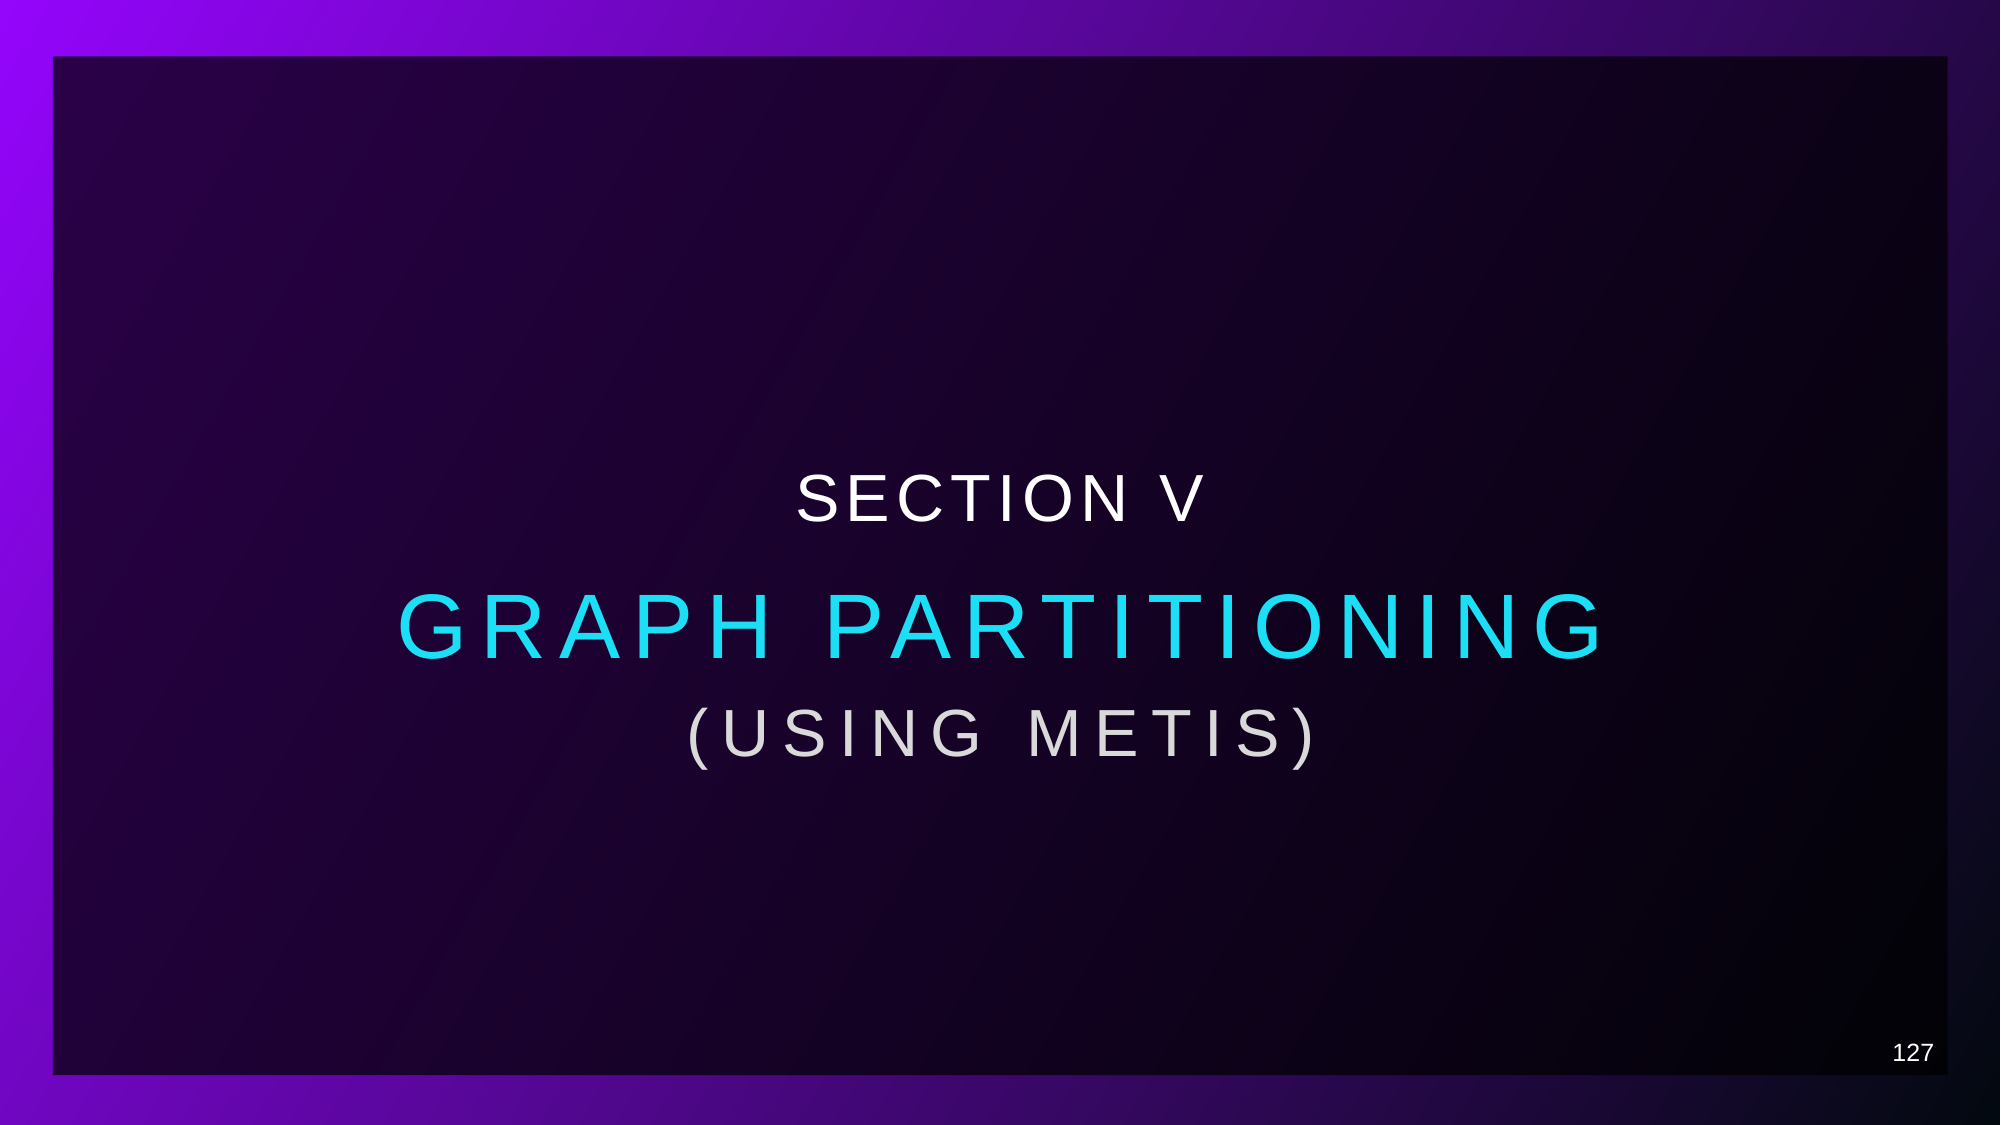

# Section V
Graph Partitioning
(Using Metis)
127